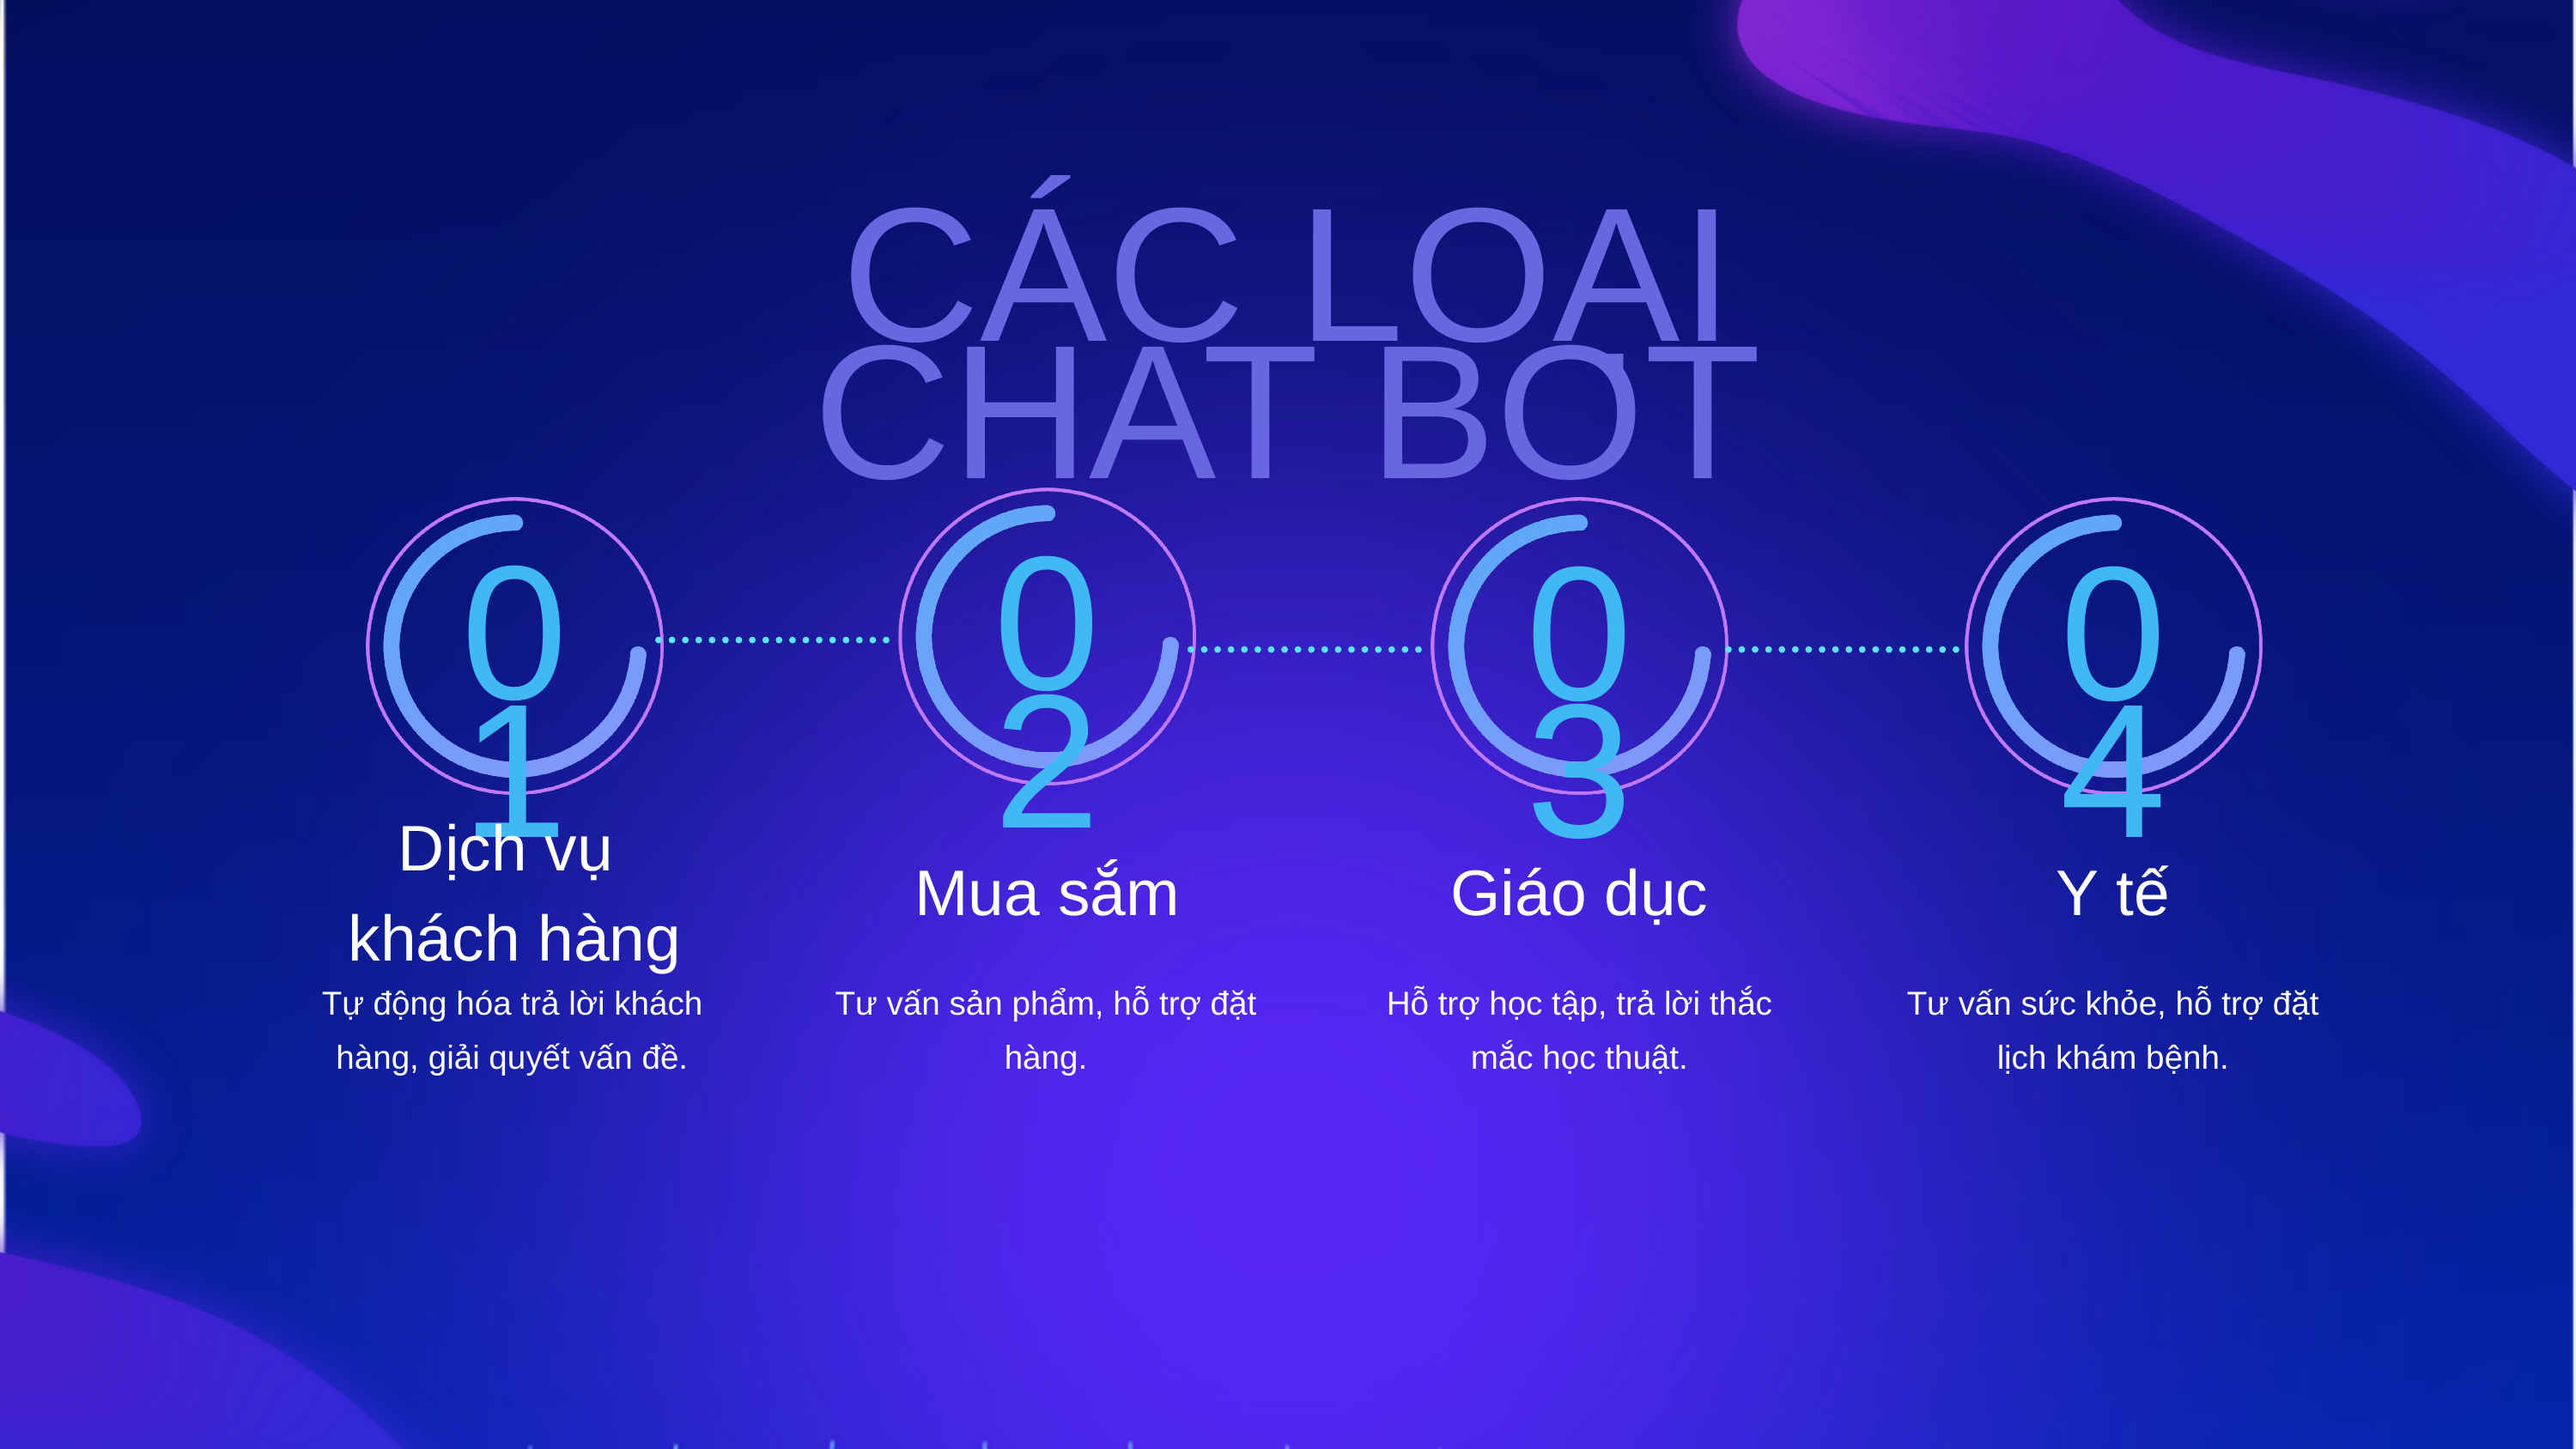

CÁC LOẠI CHAT BOT

02
01
03
04

Dịch vụ
khách hàng
Mua sắm
Giáo dục
Y tế
Tự động hóa trả lời khách hàng, giải quyết vấn đề.
Tư vấn sản phẩm, hỗ trợ đặt hàng.
Hỗ trợ học tập, trả lời thắc mắc học thuật.
Tư vấn sức khỏe, hỗ trợ đặt lịch khám bệnh.